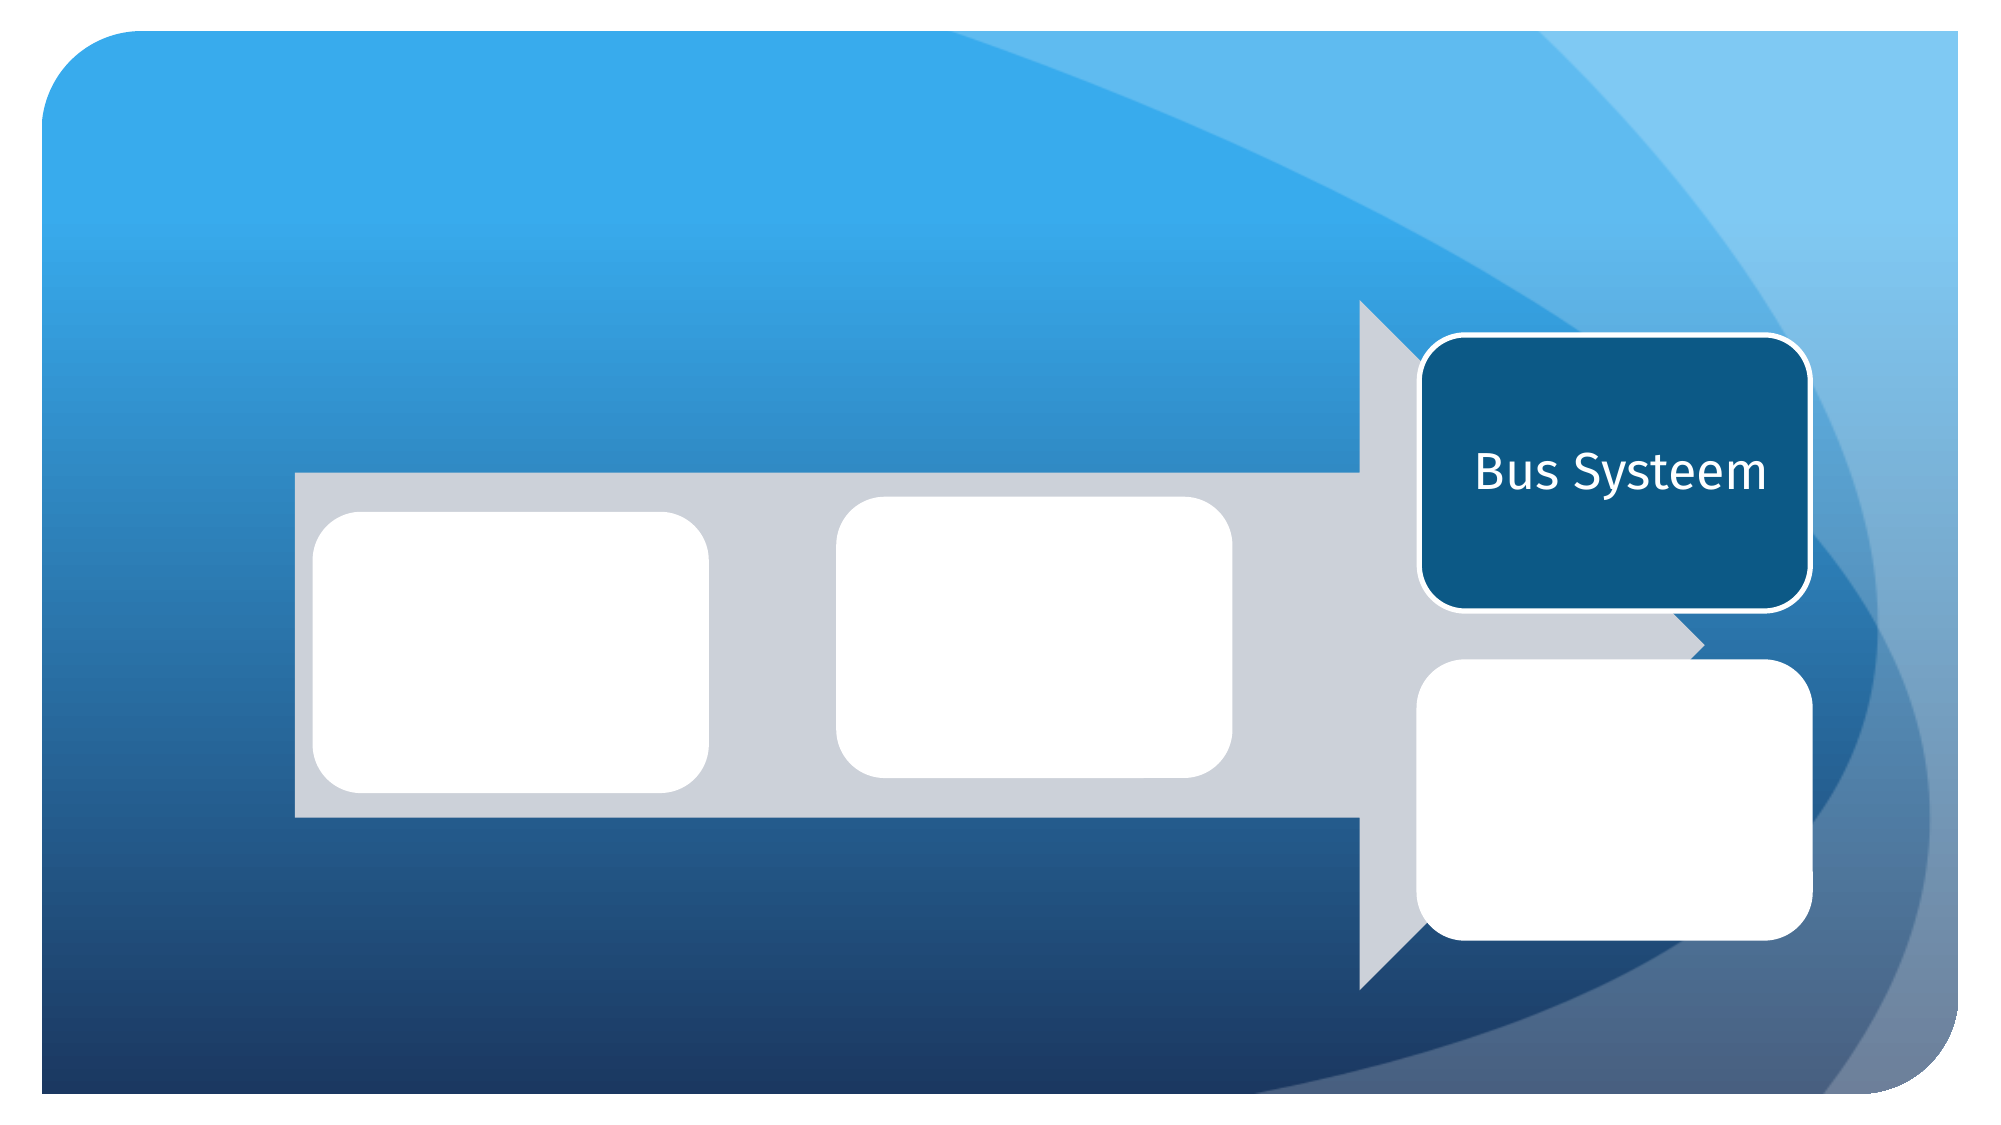

#
computer
interfaceprint
Bus Systeem
Trein detective